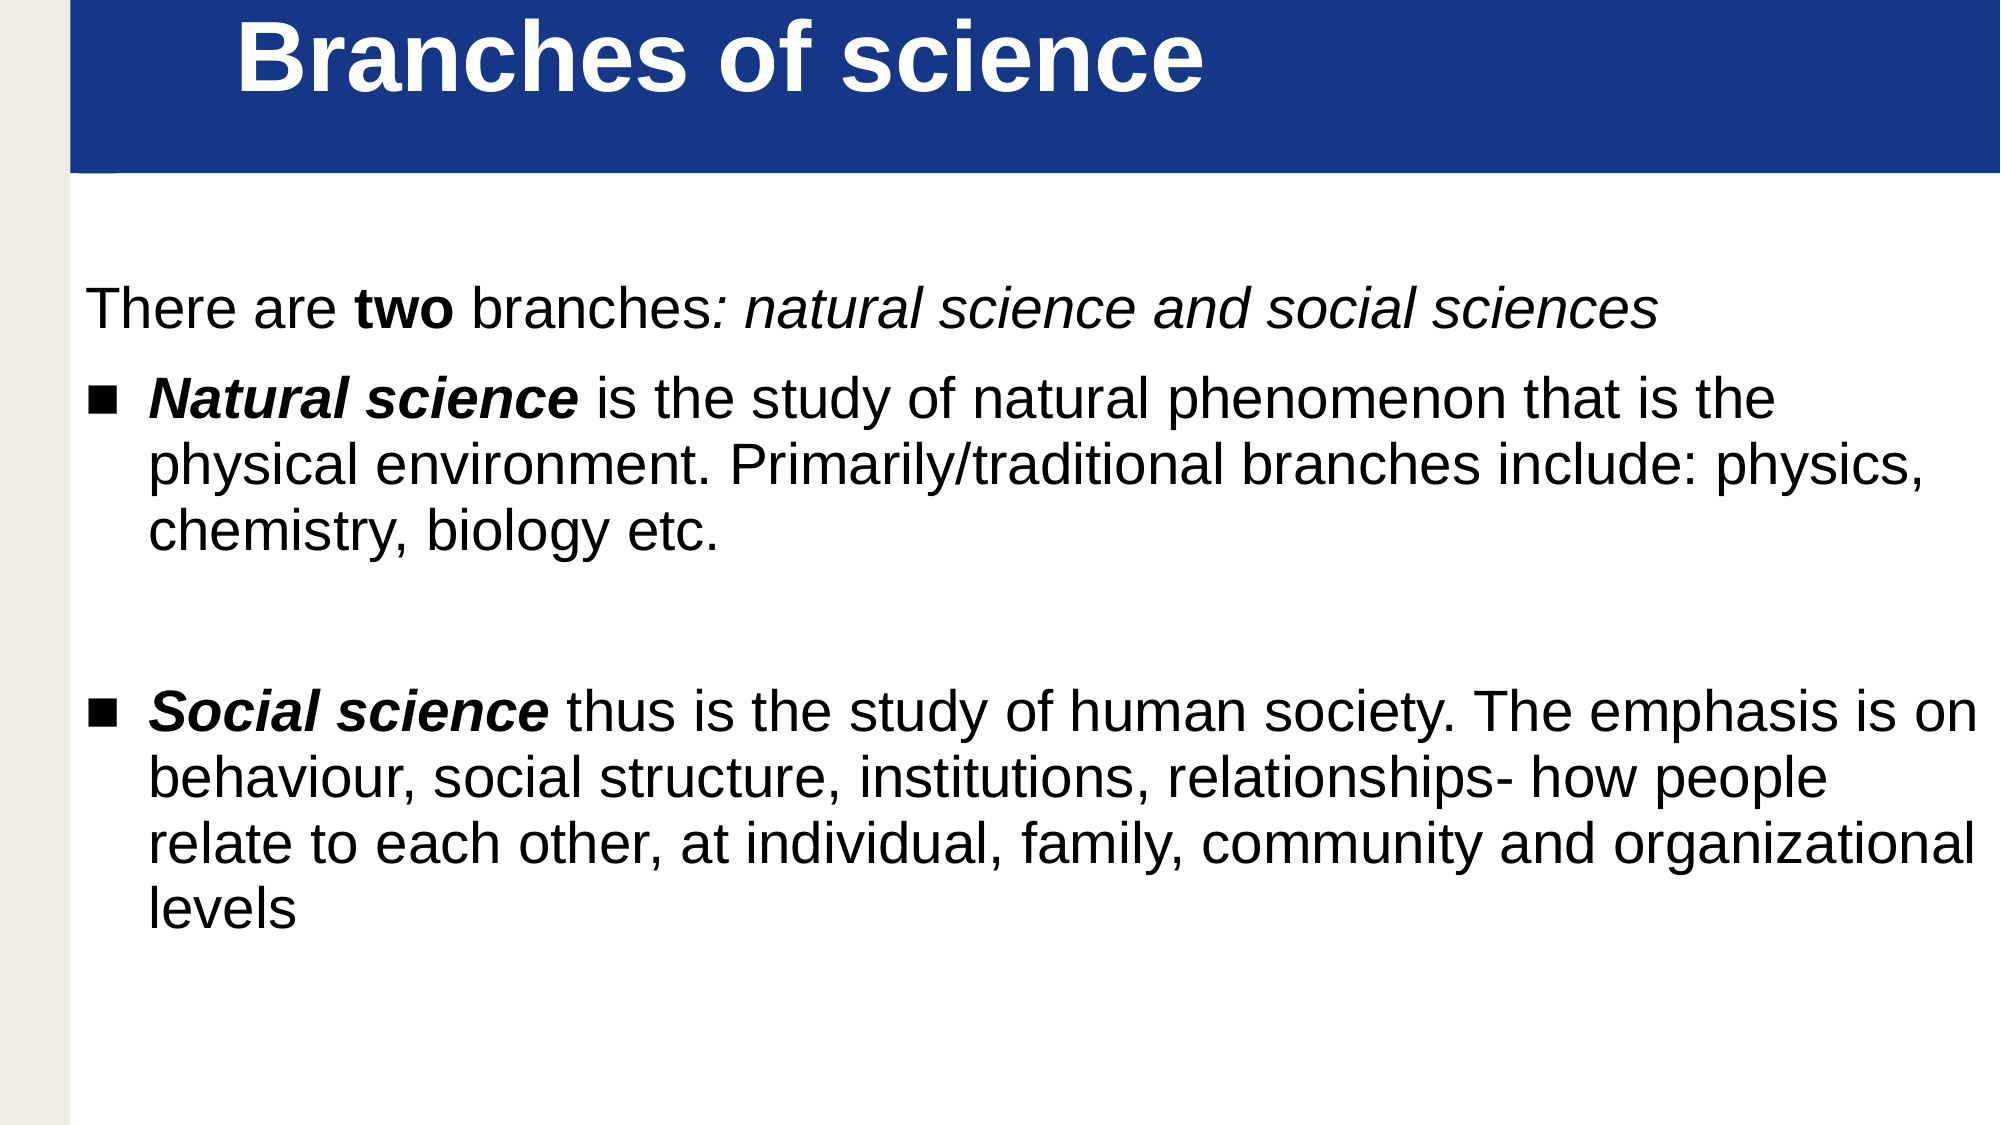

# Branches of science

There are two branches: natural science and social sciences
Natural science is the study of natural phenomenon that is the physical environment. Primarily/traditional branches include: physics, chemistry, biology etc.

Social science thus is the study of human society. The emphasis is on behaviour, social structure, institutions, relationships- how people relate to each other, at individual, family, community and organizational levels